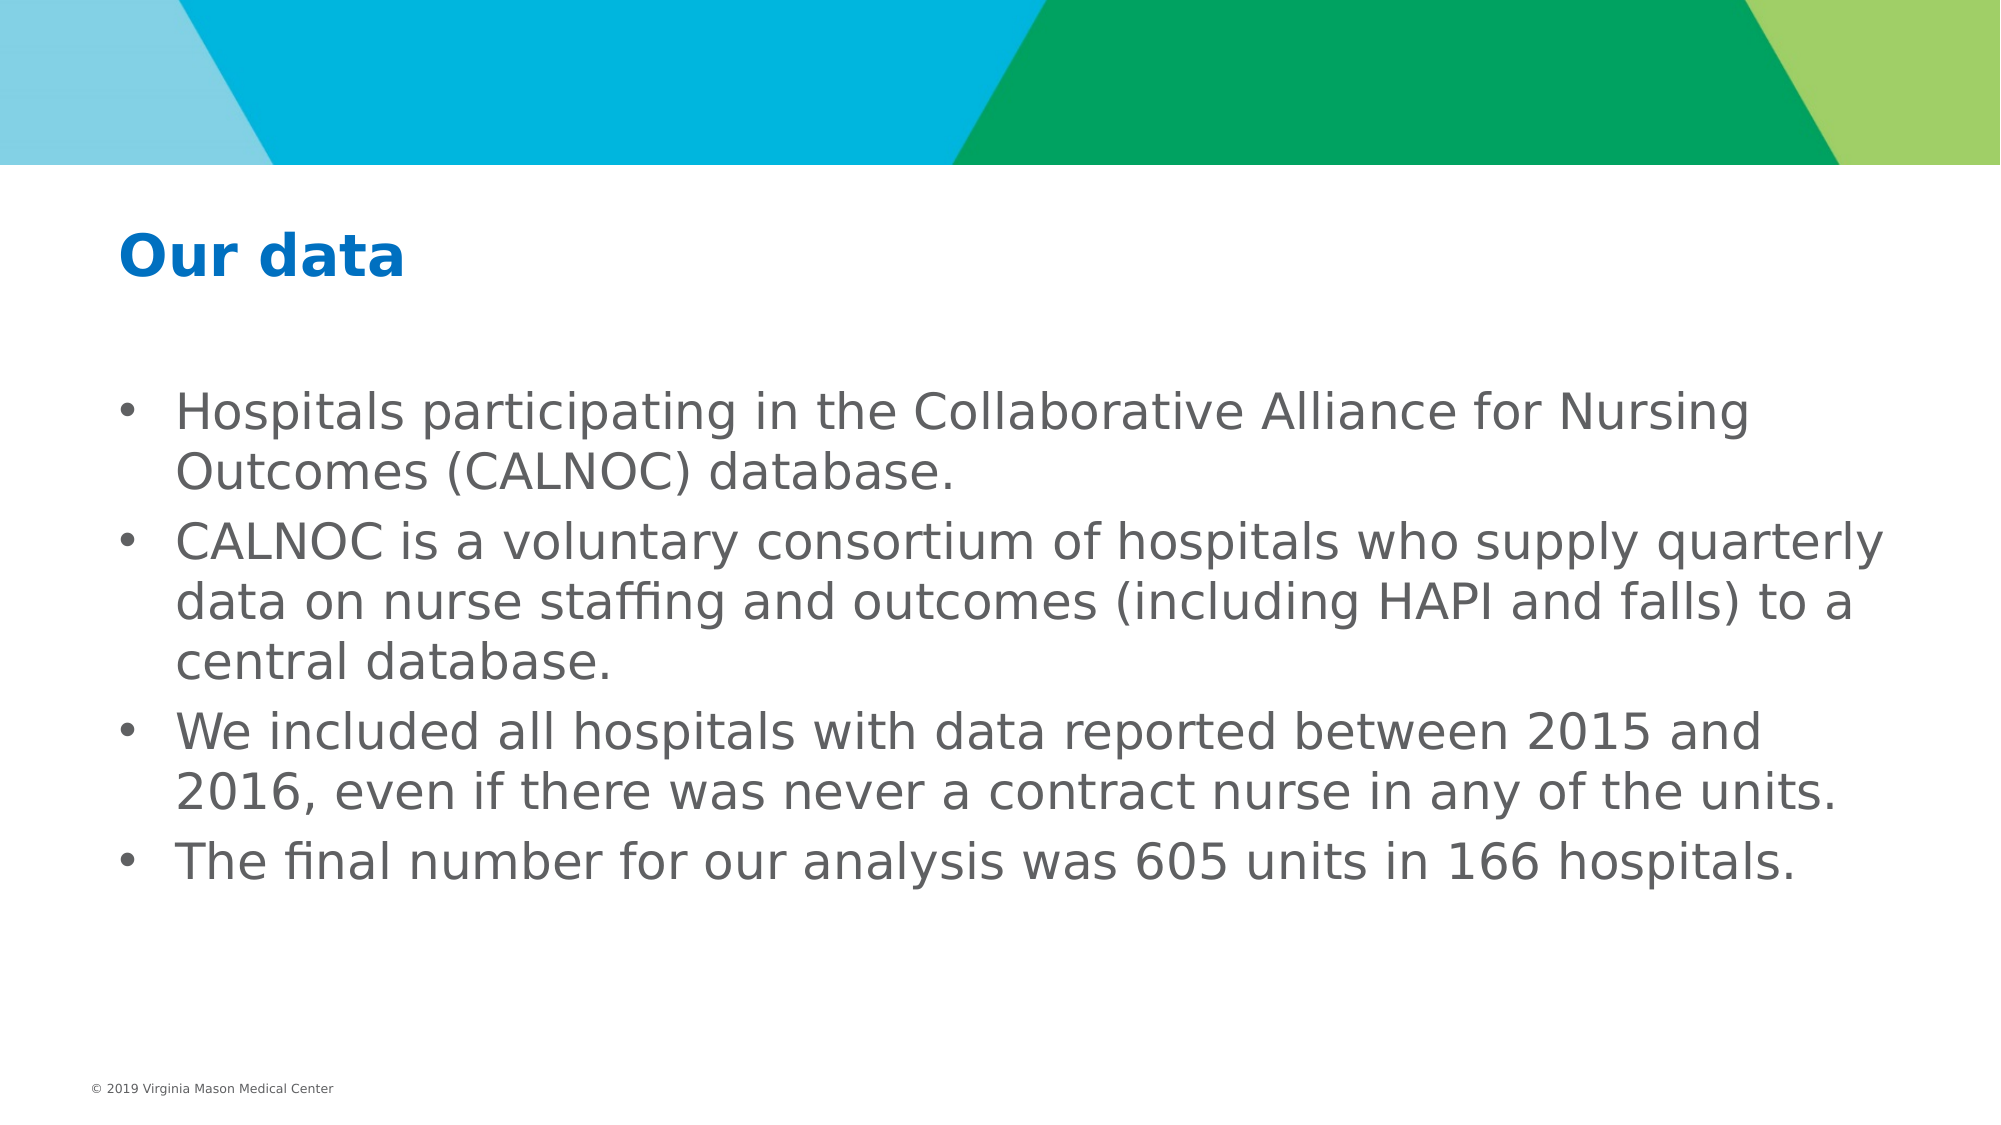

Our data

Hospitals participating in the Collaborative Alliance for Nursing Outcomes (CALNOC) database.
CALNOC is a voluntary consortium of hospitals who supply quarterly data on nurse staffing and outcomes (including HAPI and falls) to a central database.
We included all hospitals with data reported between 2015 and 2016, even if there was never a contract nurse in any of the units.
The final number for our analysis was 605 units in 166 hospitals.